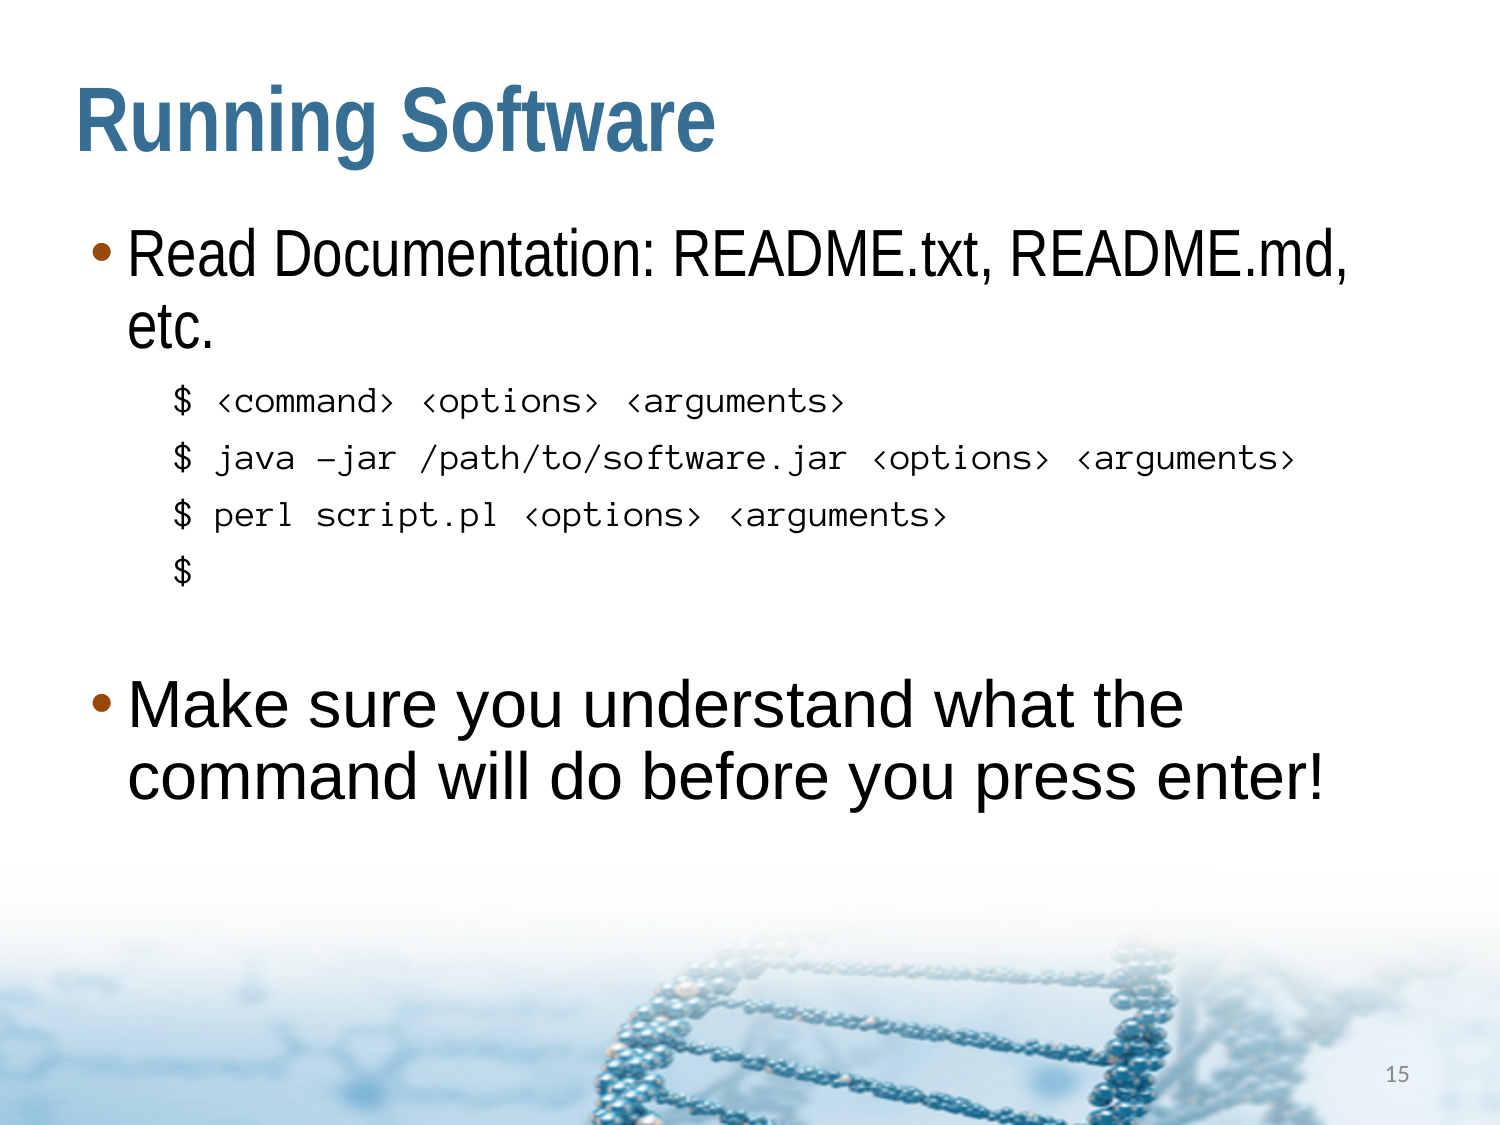

# Running Software
Read Documentation: README.txt, README.md, etc.
$ <command> <options> <arguments>
$ java -jar /path/to/software.jar <options> <arguments>
$ perl script.pl <options> <arguments>
$

Make sure you understand what the command will do before you press enter!
15